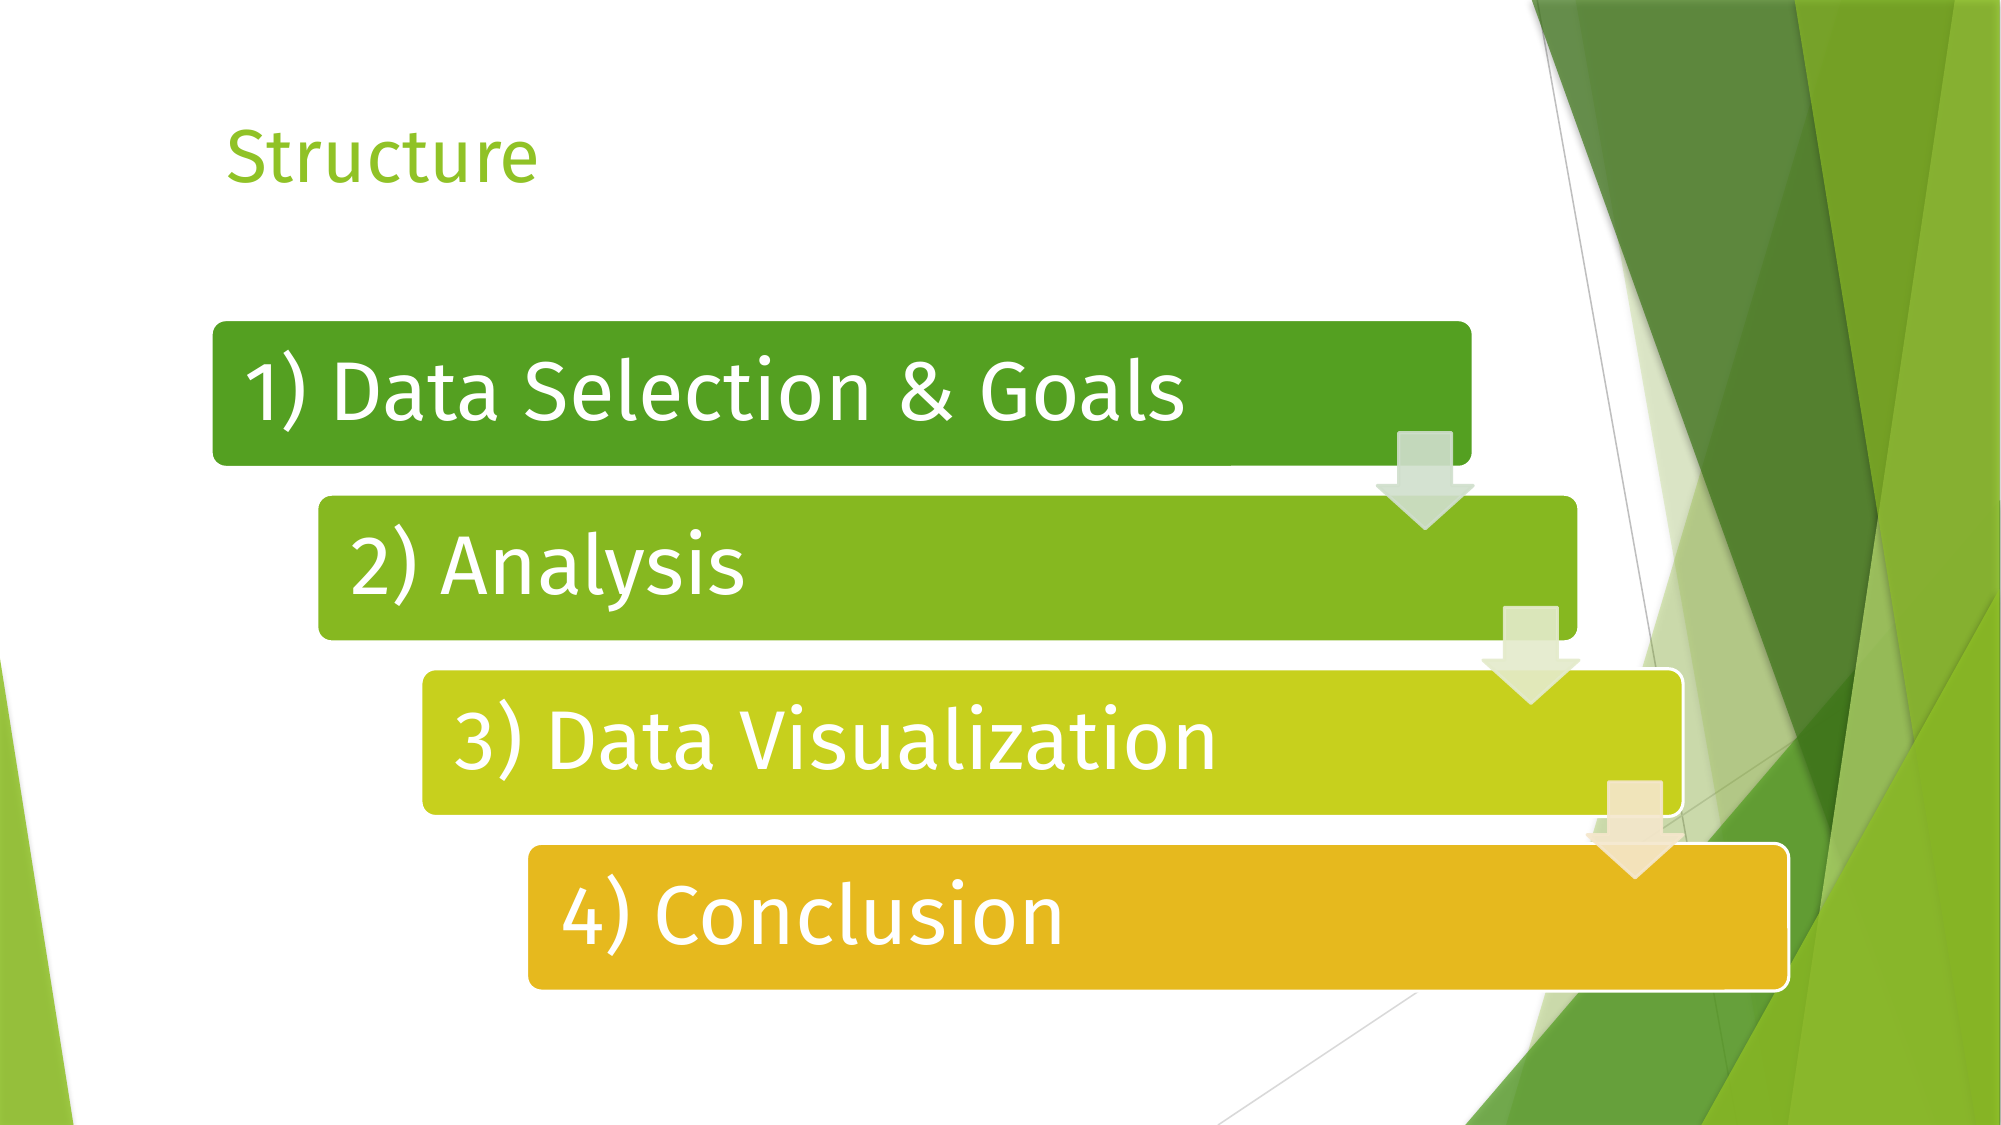

# Structure
1) Data Selection & Goals
2) Analysis
3) Data Visualization
4) Conclusion